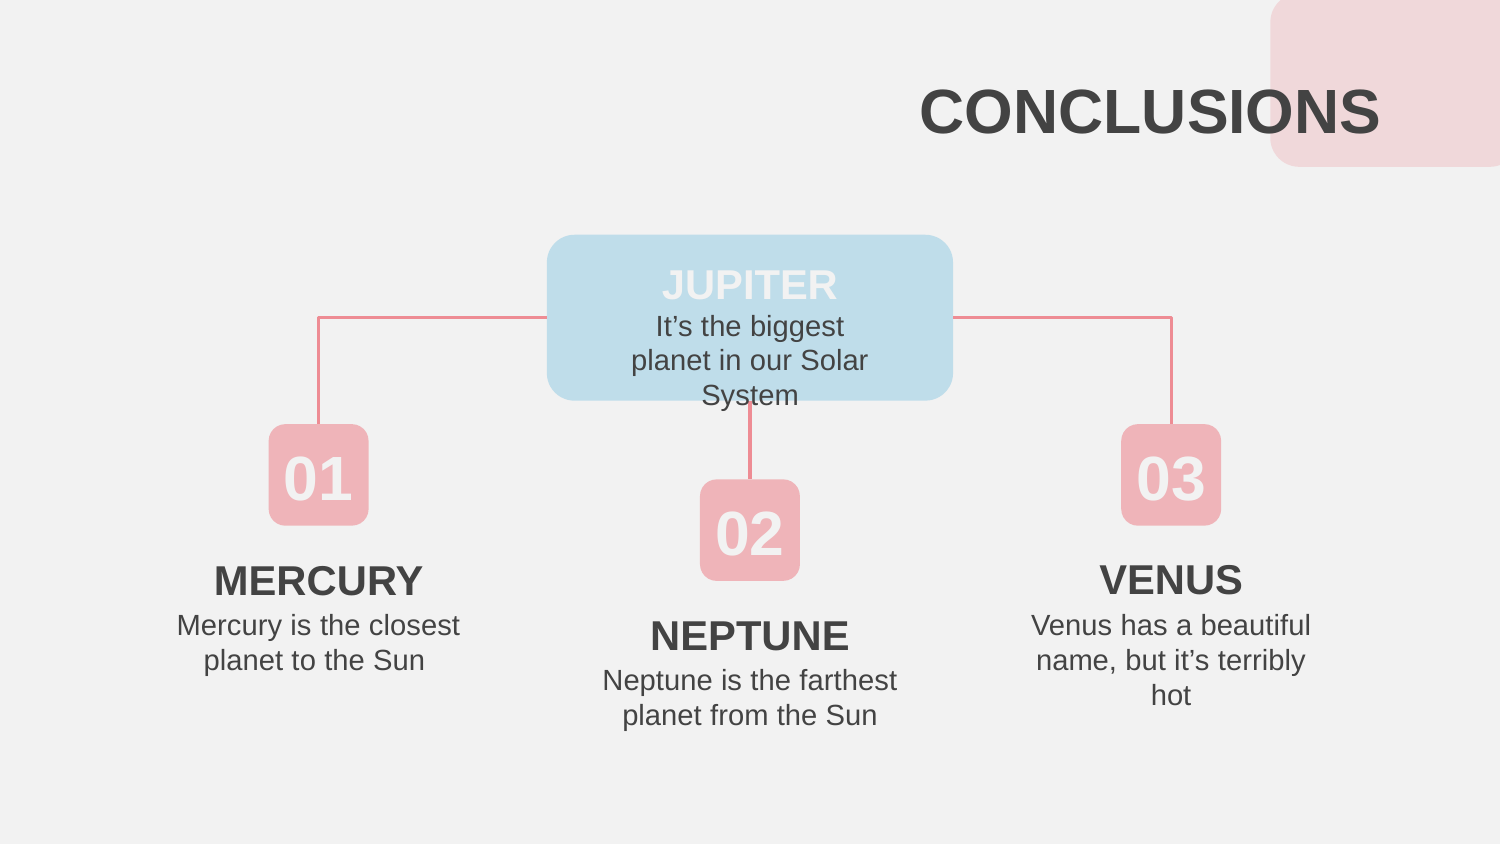

# CONCLUSIONS

JUPITER
It’s the biggest planet in our Solar System

01
03

02
VENUS
MERCURY
Mercury is the closest planet to the Sun
Venus has a beautiful name, but it’s terribly hot
NEPTUNE
Neptune is the farthest planet from the Sun